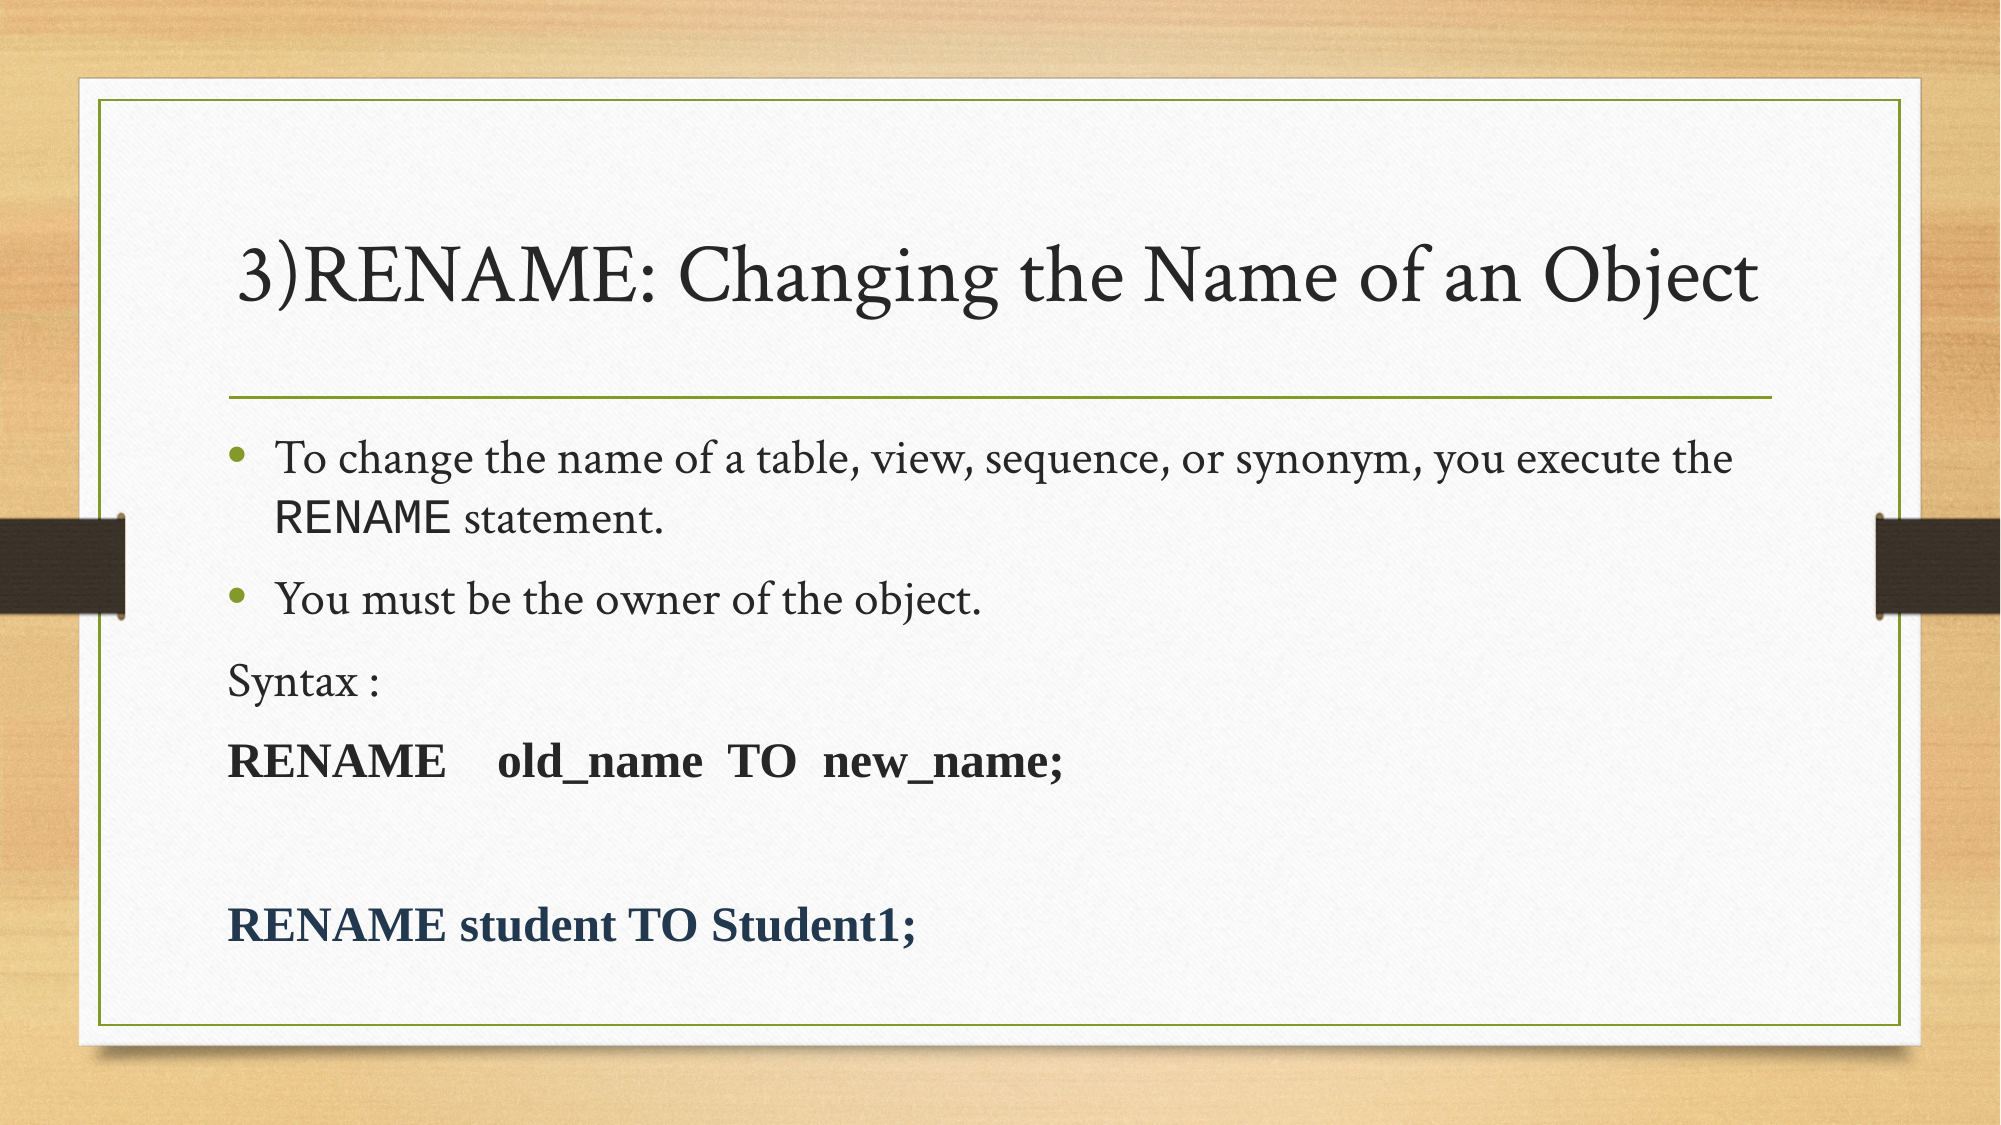

# 3)RENAME: Changing the Name of an Object
To change the name of a table, view, sequence, or synonym, you execute the RENAME statement.
You must be the owner of the object.
Syntax :
RENAME    old_name  TO  new_name;

RENAME student TO Student1;